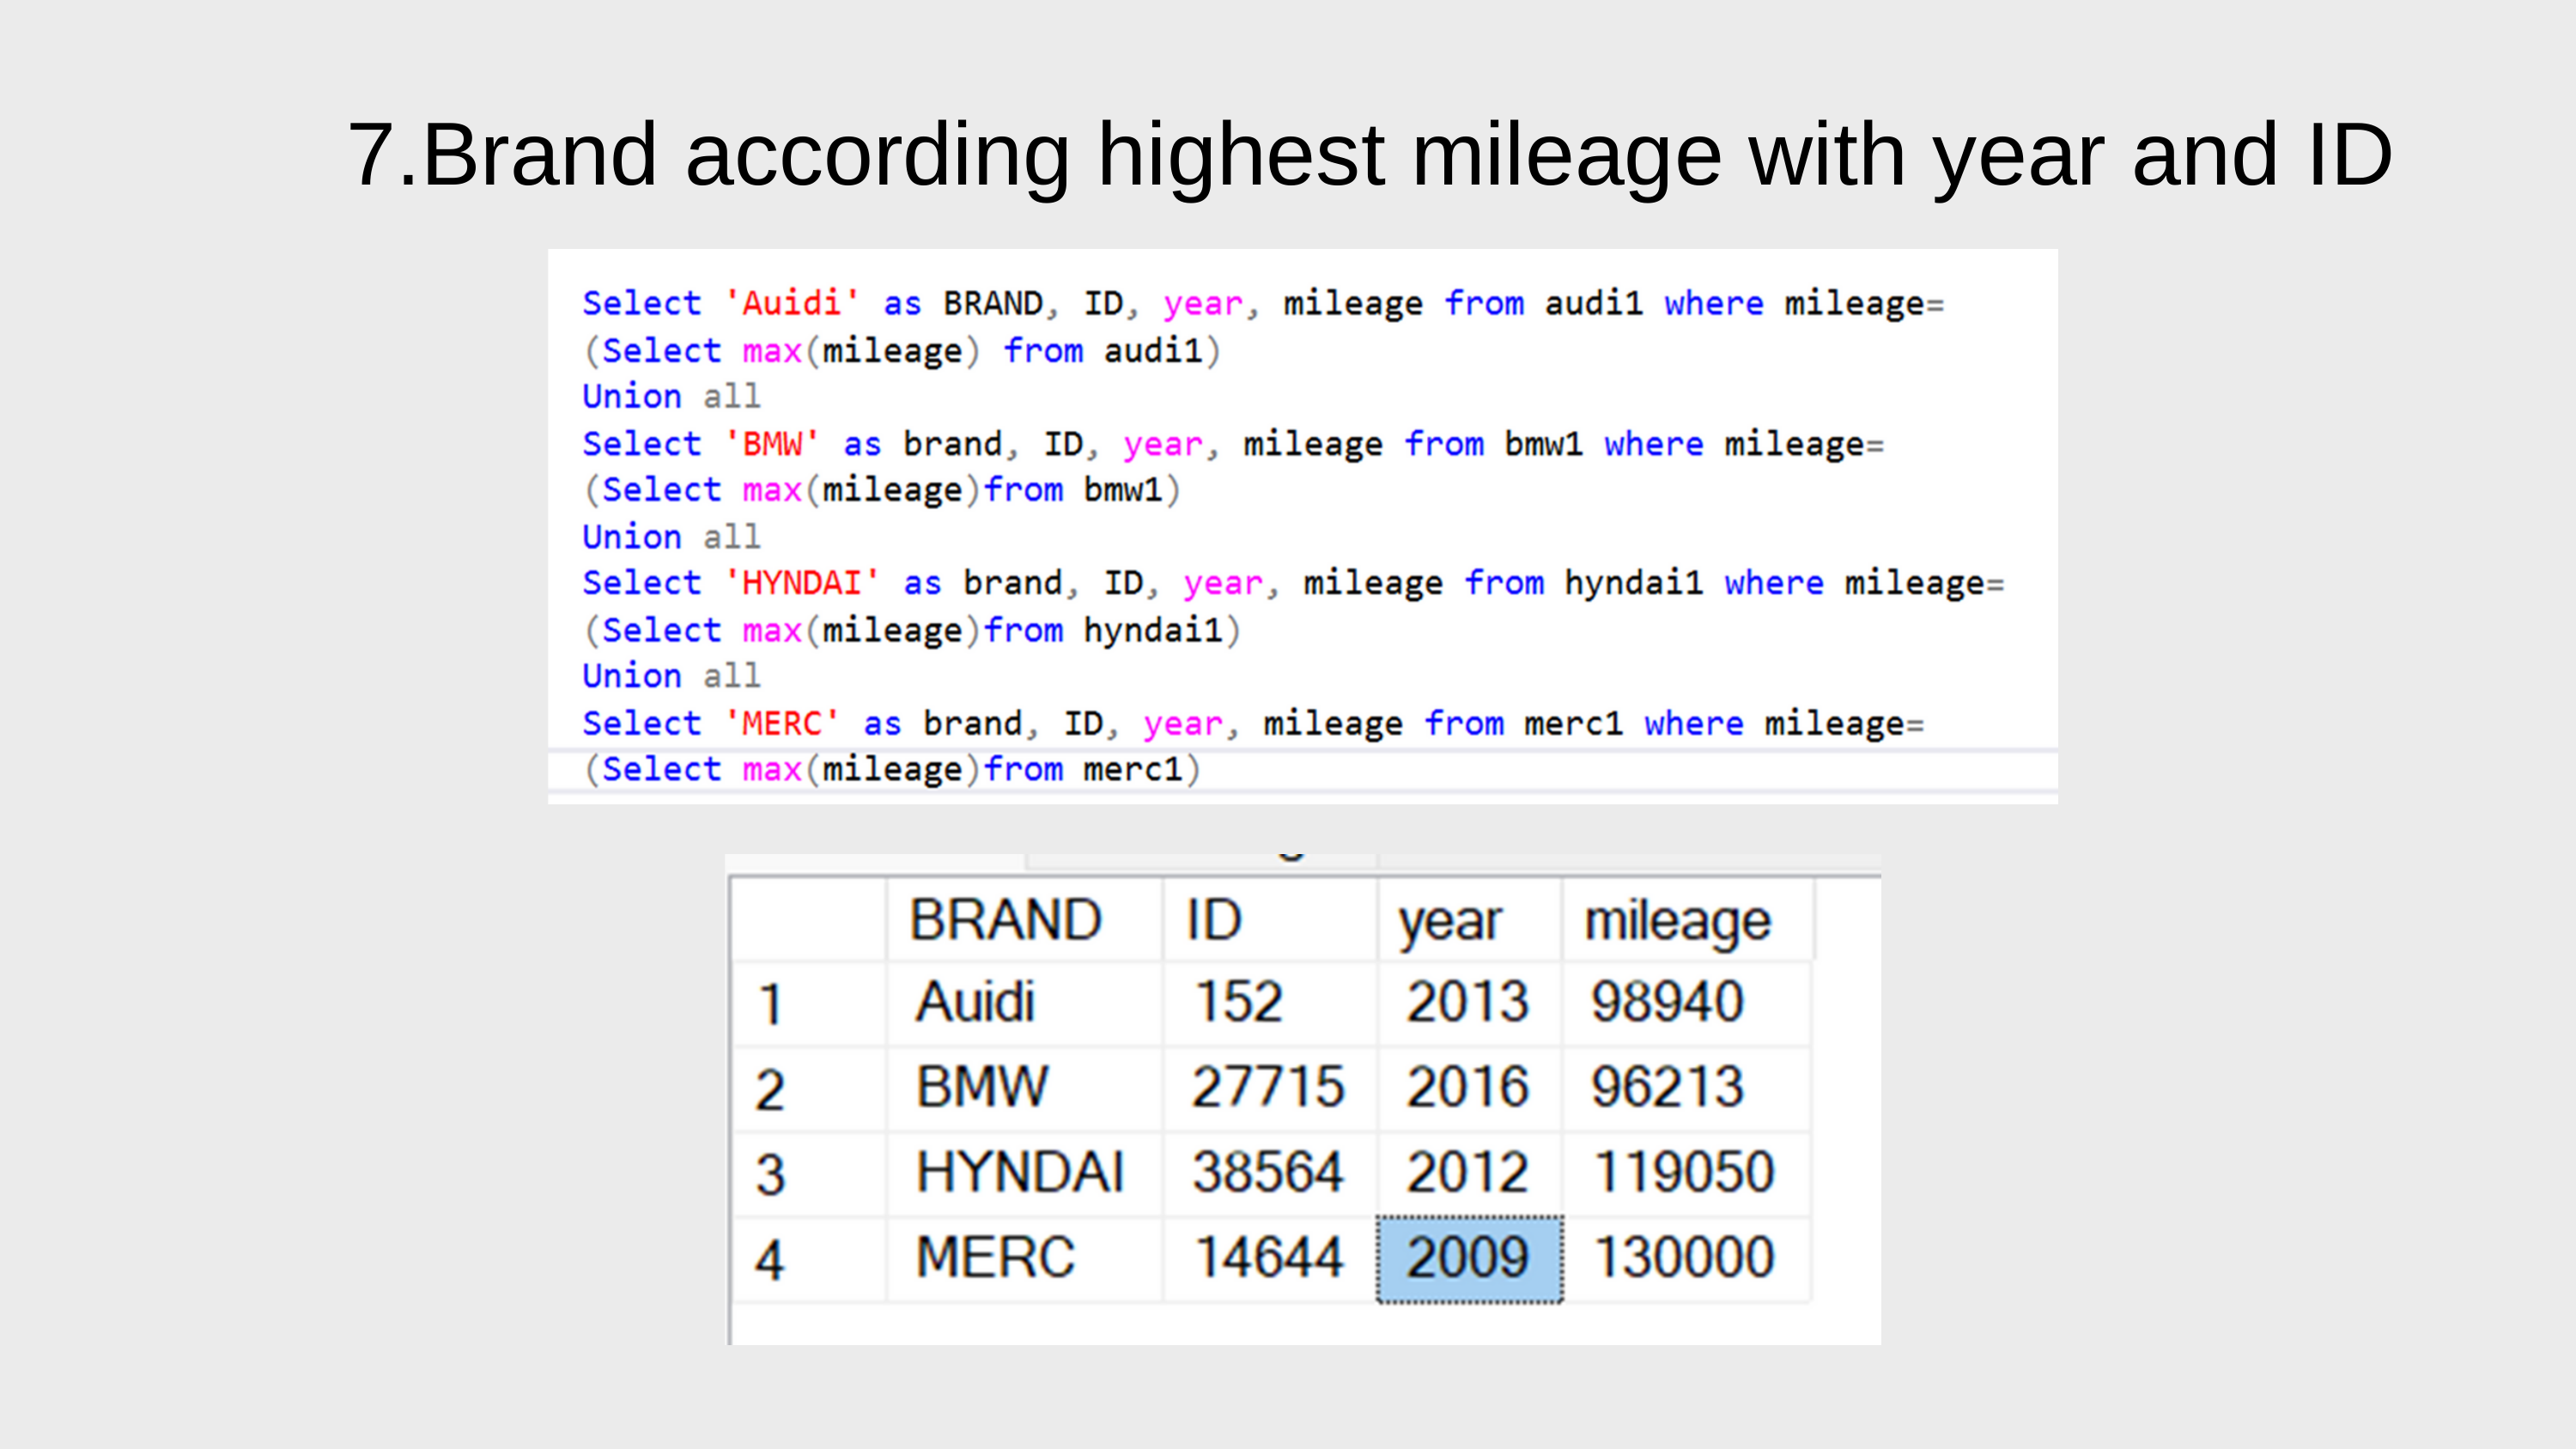

7.Brand according highest mileage with year and ID